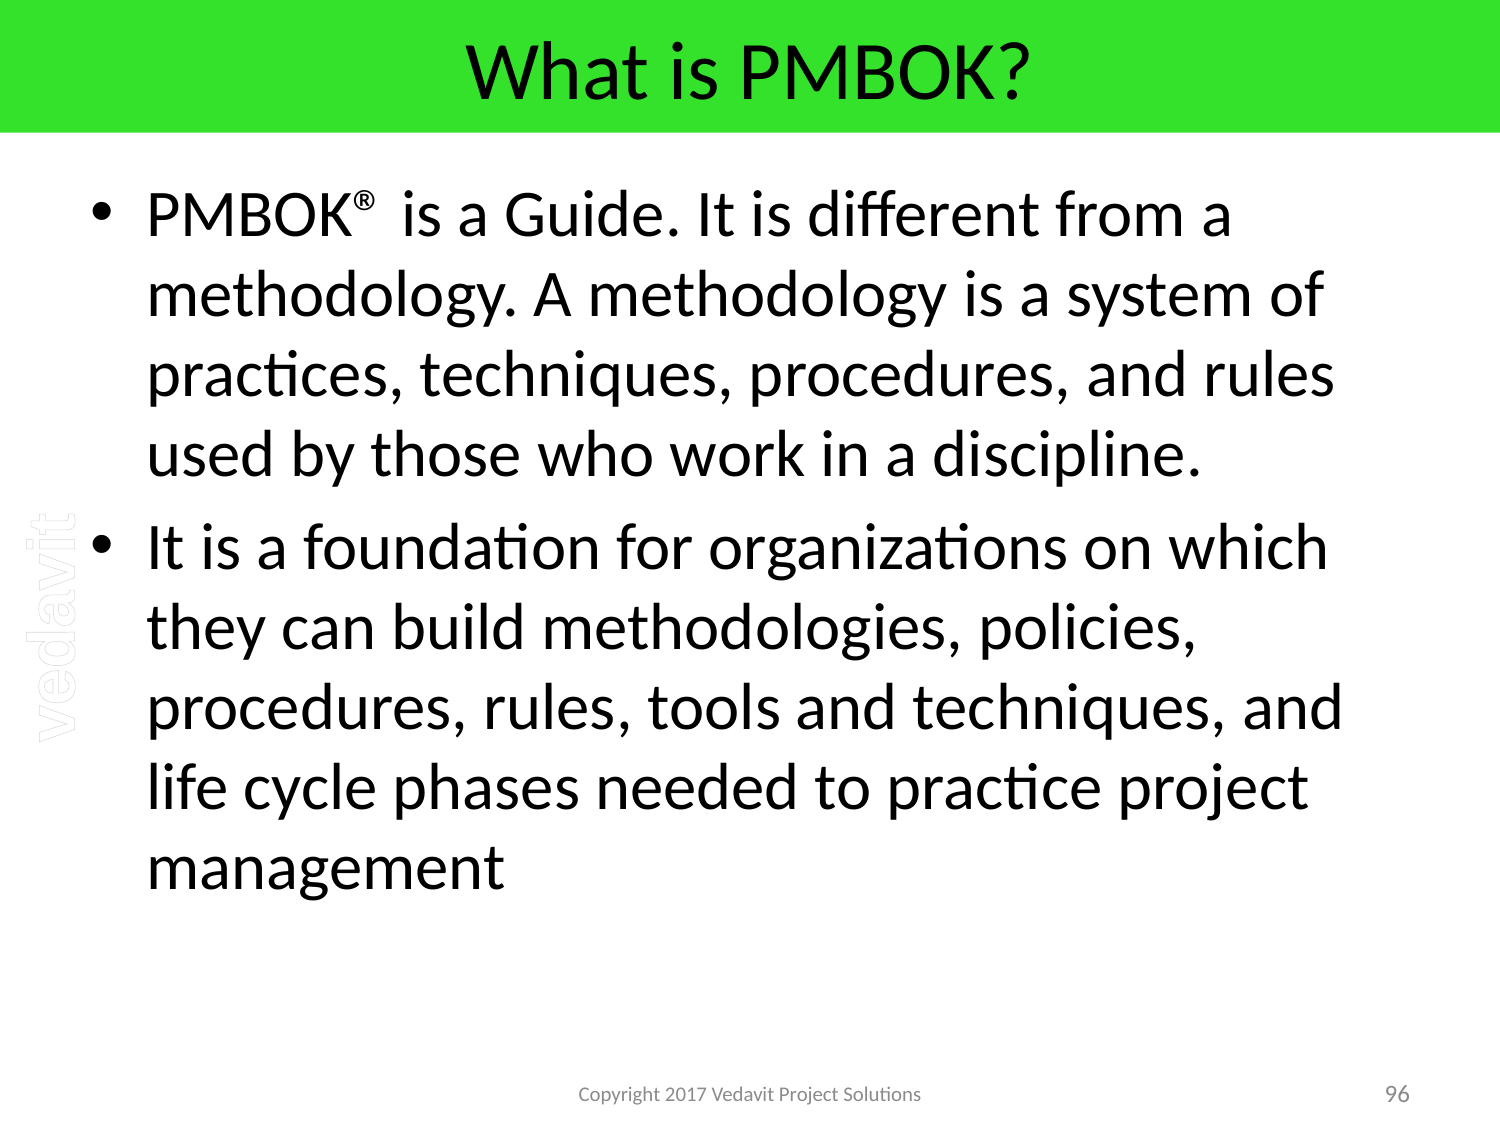

# What is PMBOK?
PMBOK® is a Guide. It is different from a methodology. A methodology is a system of practices, techniques, procedures, and rules used by those who work in a discipline.
It is a foundation for organizations on which they can build methodologies, policies, procedures, rules, tools and techniques, and life cycle phases needed to practice project management

Copyright 2017 Vedavit Project Solutions
96